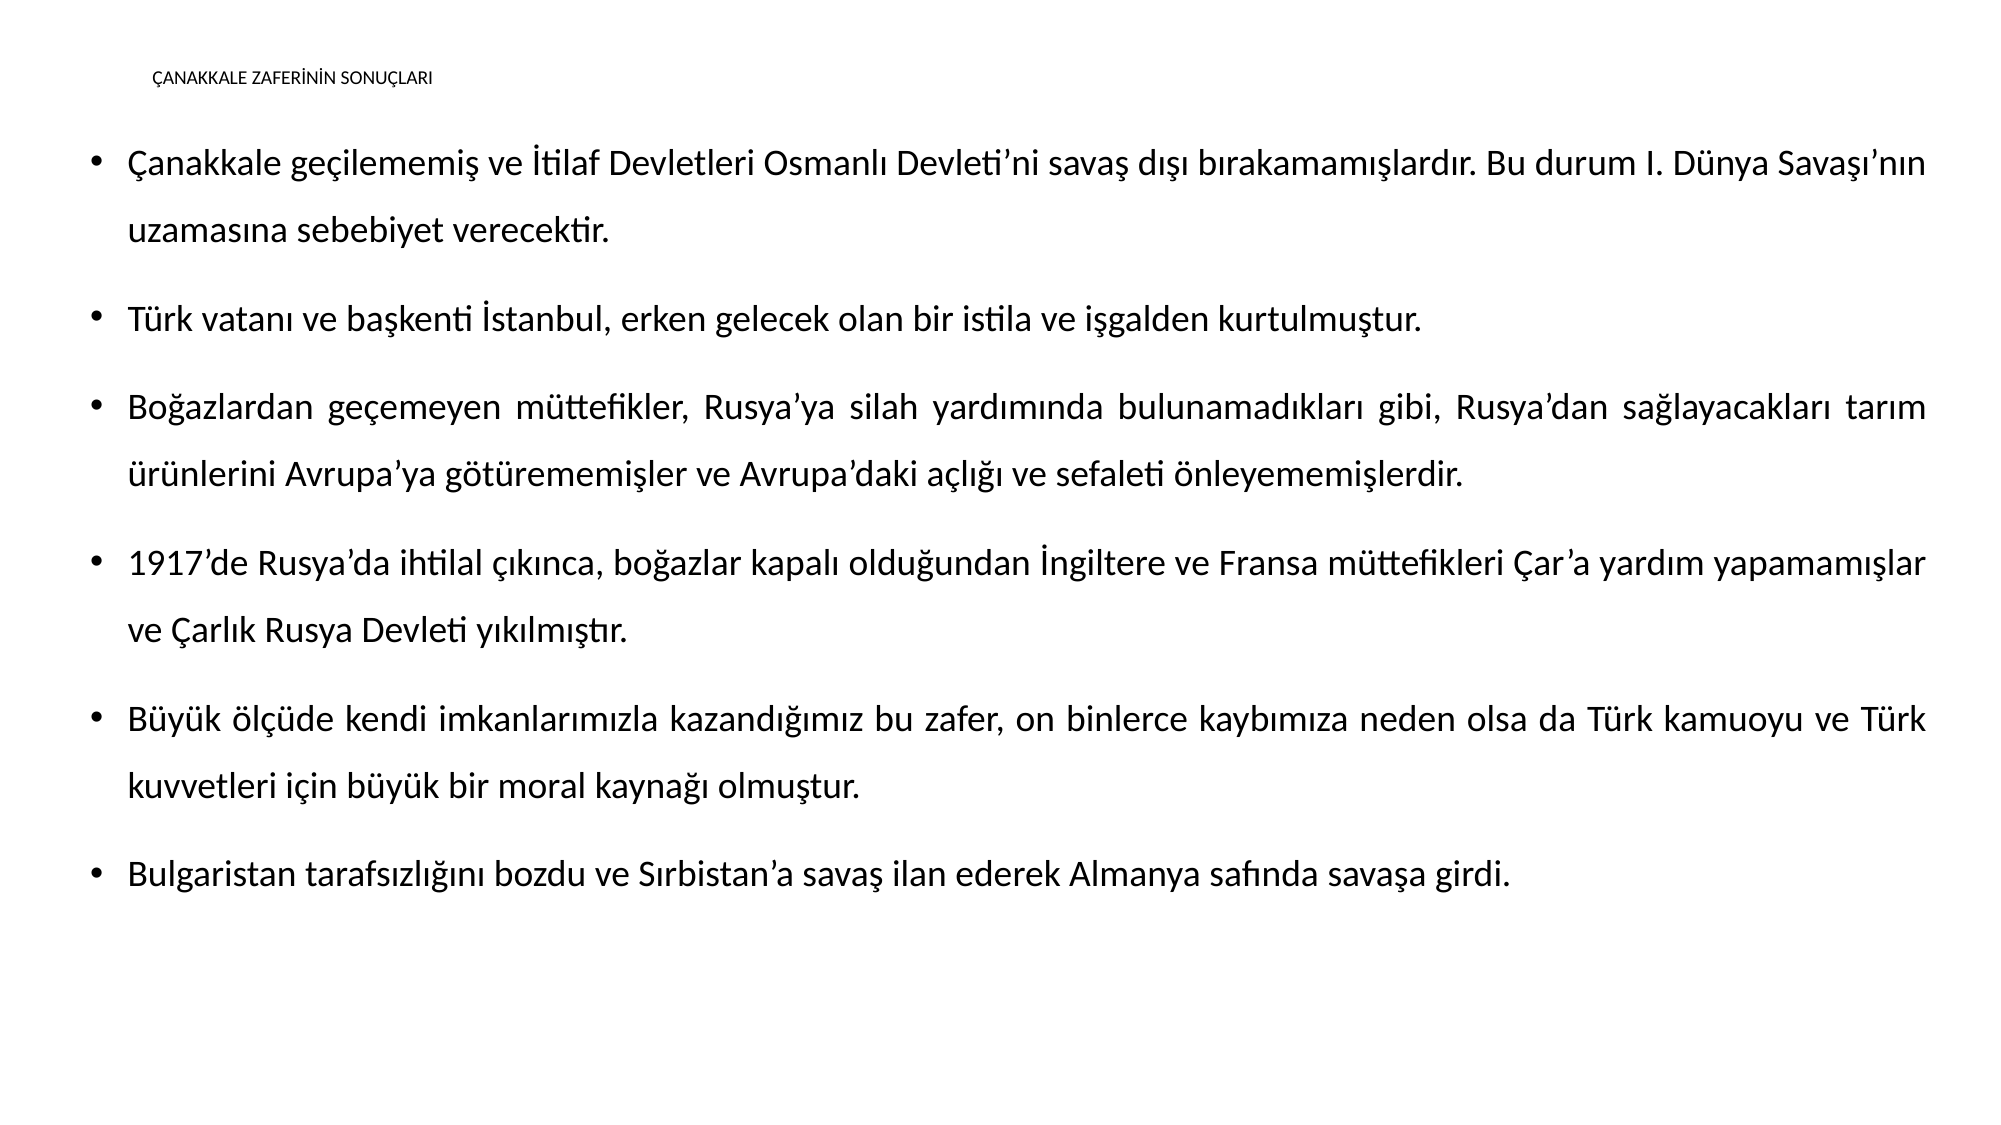

# ÇANAKKALE ZAFERİNİN SONUÇLARI
Çanakkale geçilememiş ve İtilaf Devletleri Osmanlı Devleti’ni savaş dışı bırakamamışlardır. Bu durum I. Dünya Savaşı’nın uzamasına sebebiyet verecektir.
Türk vatanı ve başkenti İstanbul, erken gelecek olan bir istila ve işgalden kurtulmuştur.
Boğazlardan geçemeyen müttefikler, Rusya’ya silah yardımında bulunamadıkları gibi, Rusya’dan sağlayacakları tarım ürünlerini Avrupa’ya götürememişler ve Avrupa’daki açlığı ve sefaleti önleyememişlerdir.
1917’de Rusya’da ihtilal çıkınca, boğazlar kapalı olduğundan İngiltere ve Fransa müttefikleri Çar’a yardım yapamamışlar ve Çarlık Rusya Devleti yıkılmıştır.
Büyük ölçüde kendi imkanlarımızla kazandığımız bu zafer, on binlerce kaybımıza neden olsa da Türk kamuoyu ve Türk kuvvetleri için büyük bir moral kaynağı olmuştur.
Bulgaristan tarafsızlığını bozdu ve Sırbistan’a savaş ilan ederek Almanya safında savaşa girdi.